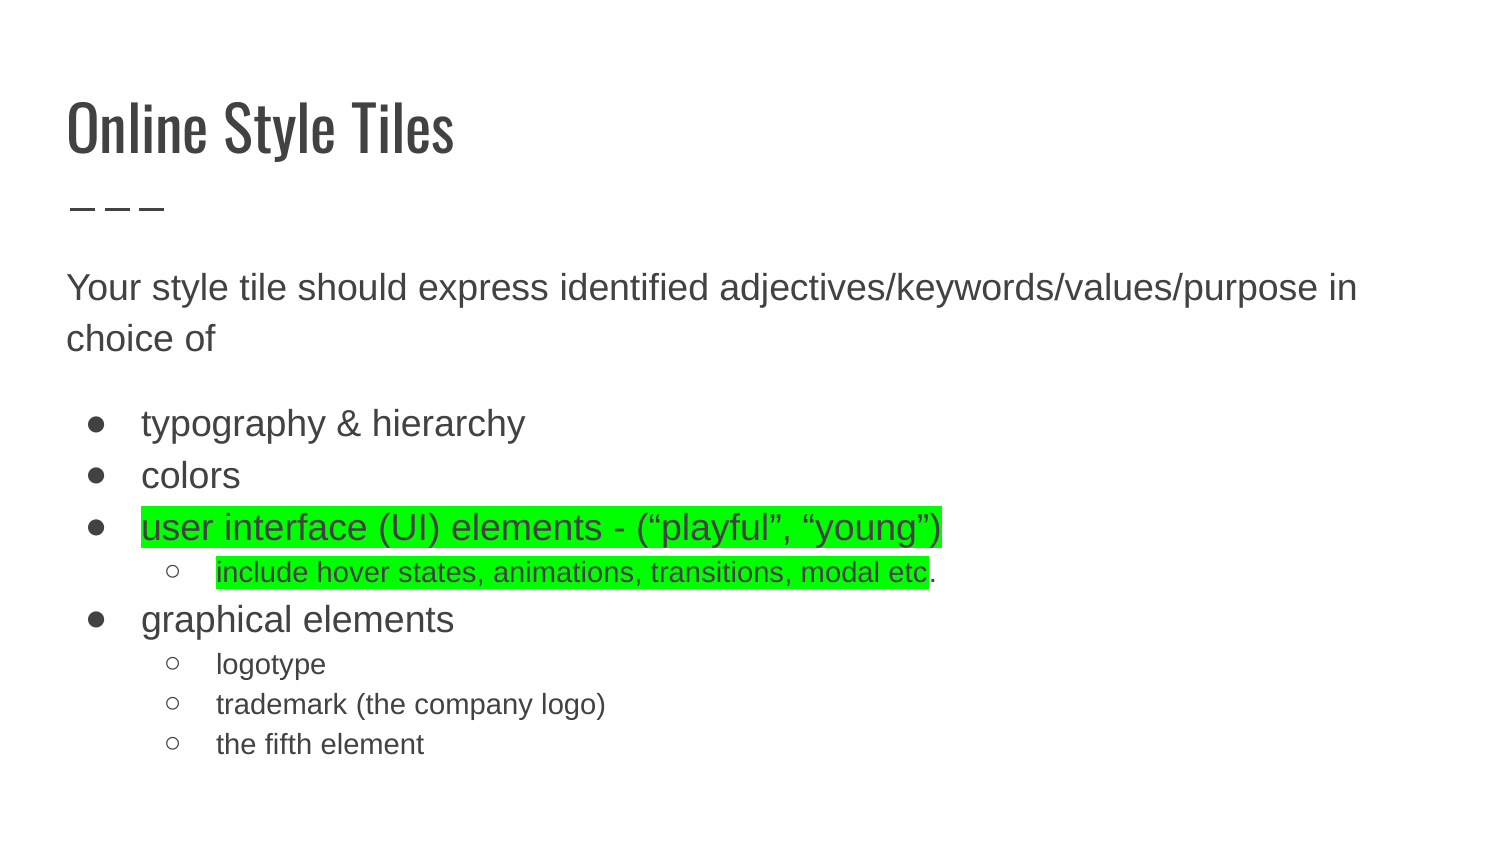

# Online Style Tiles
Your style tile should express identified adjectives/keywords/values/purpose in choice of
typography & hierarchy
colors
user interface (UI) elements - (“playful”, “young”)
include hover states, animations, transitions, modal etc.
graphical elements
logotype
trademark (the company logo)
the fifth element